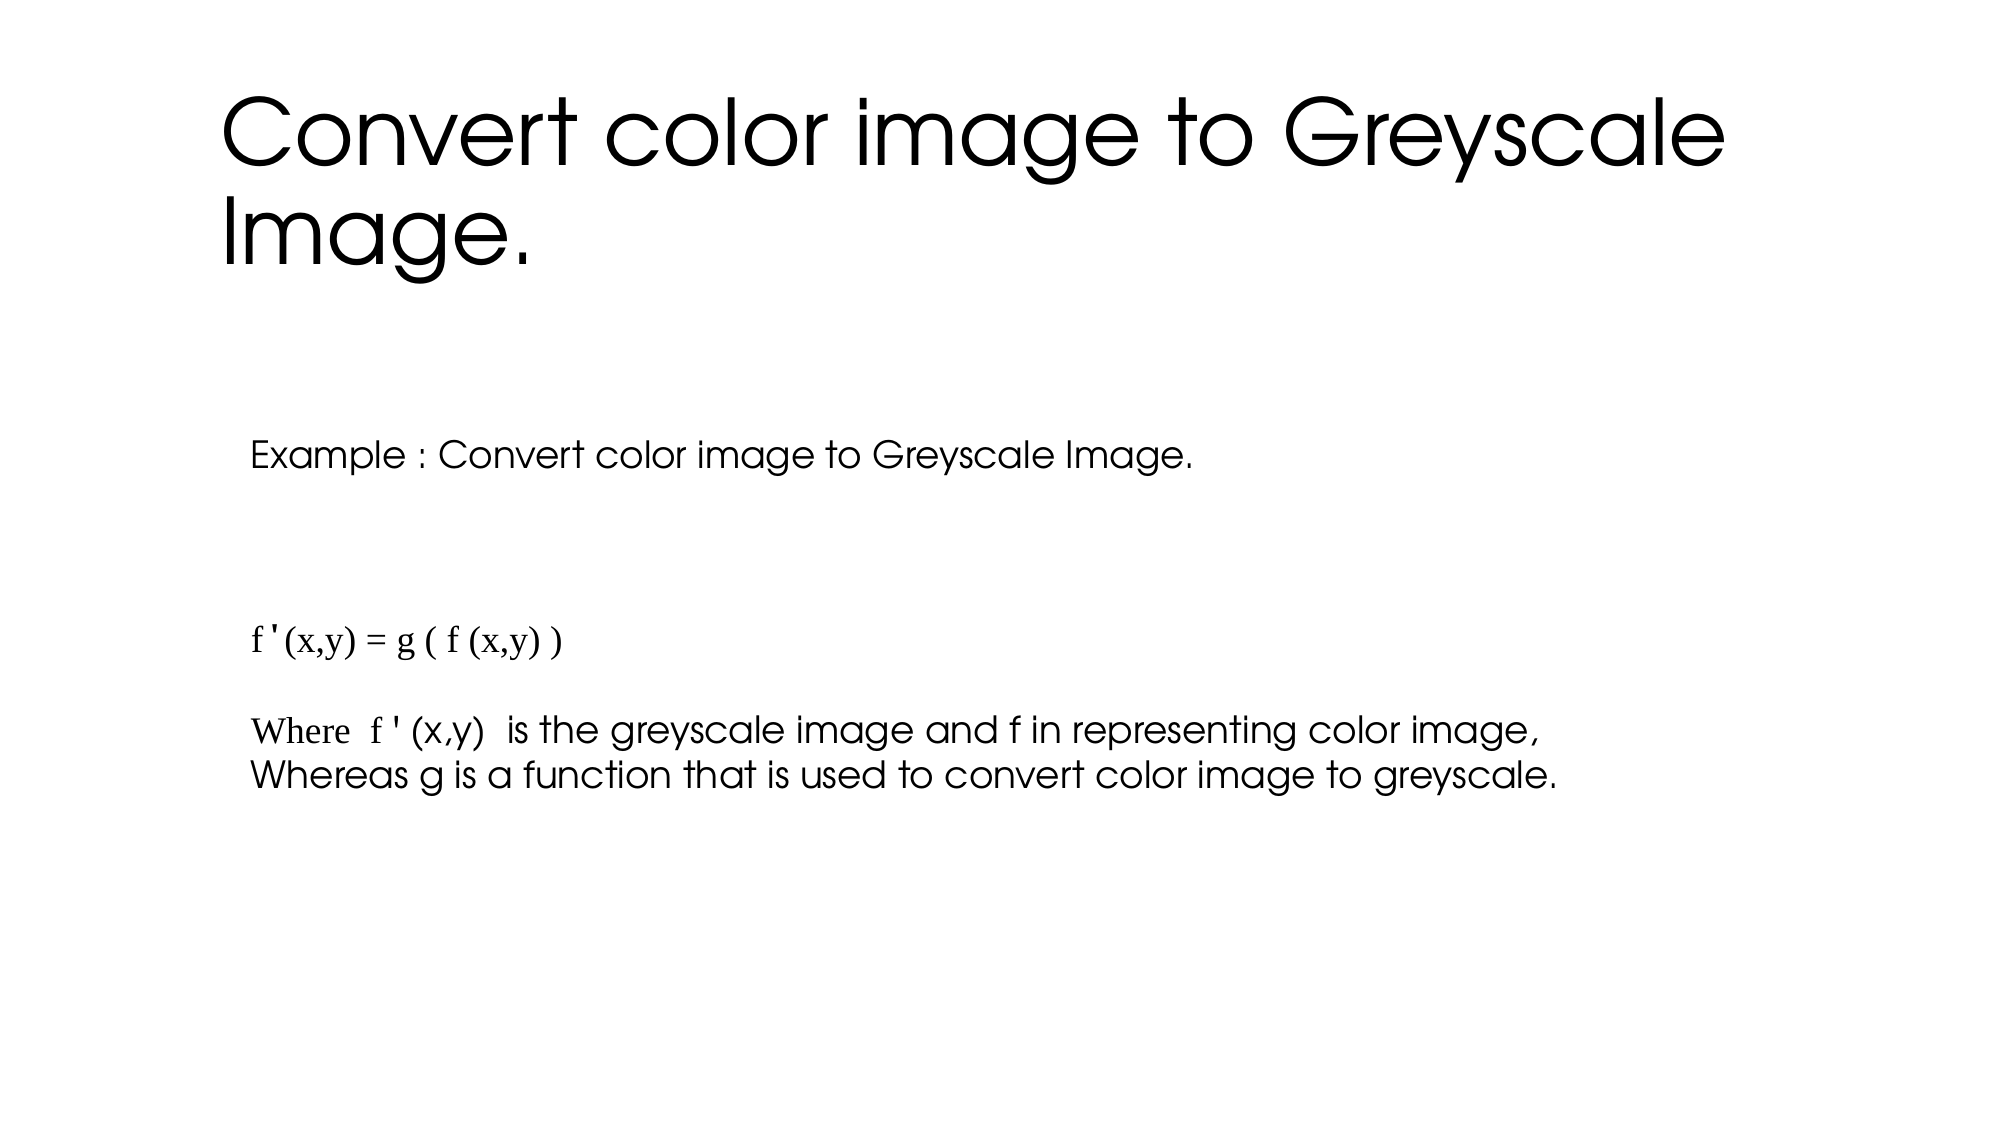

# Convert color image to Greyscale Image.
Example : Convert color image to Greyscale Image.
f ꞌ (x,y) = g ( f (x,y) )
Where  f ꞌ (x,y)  is the greyscale image and f in representing color image,
Whereas g is a function that is used to convert color image to greyscale.